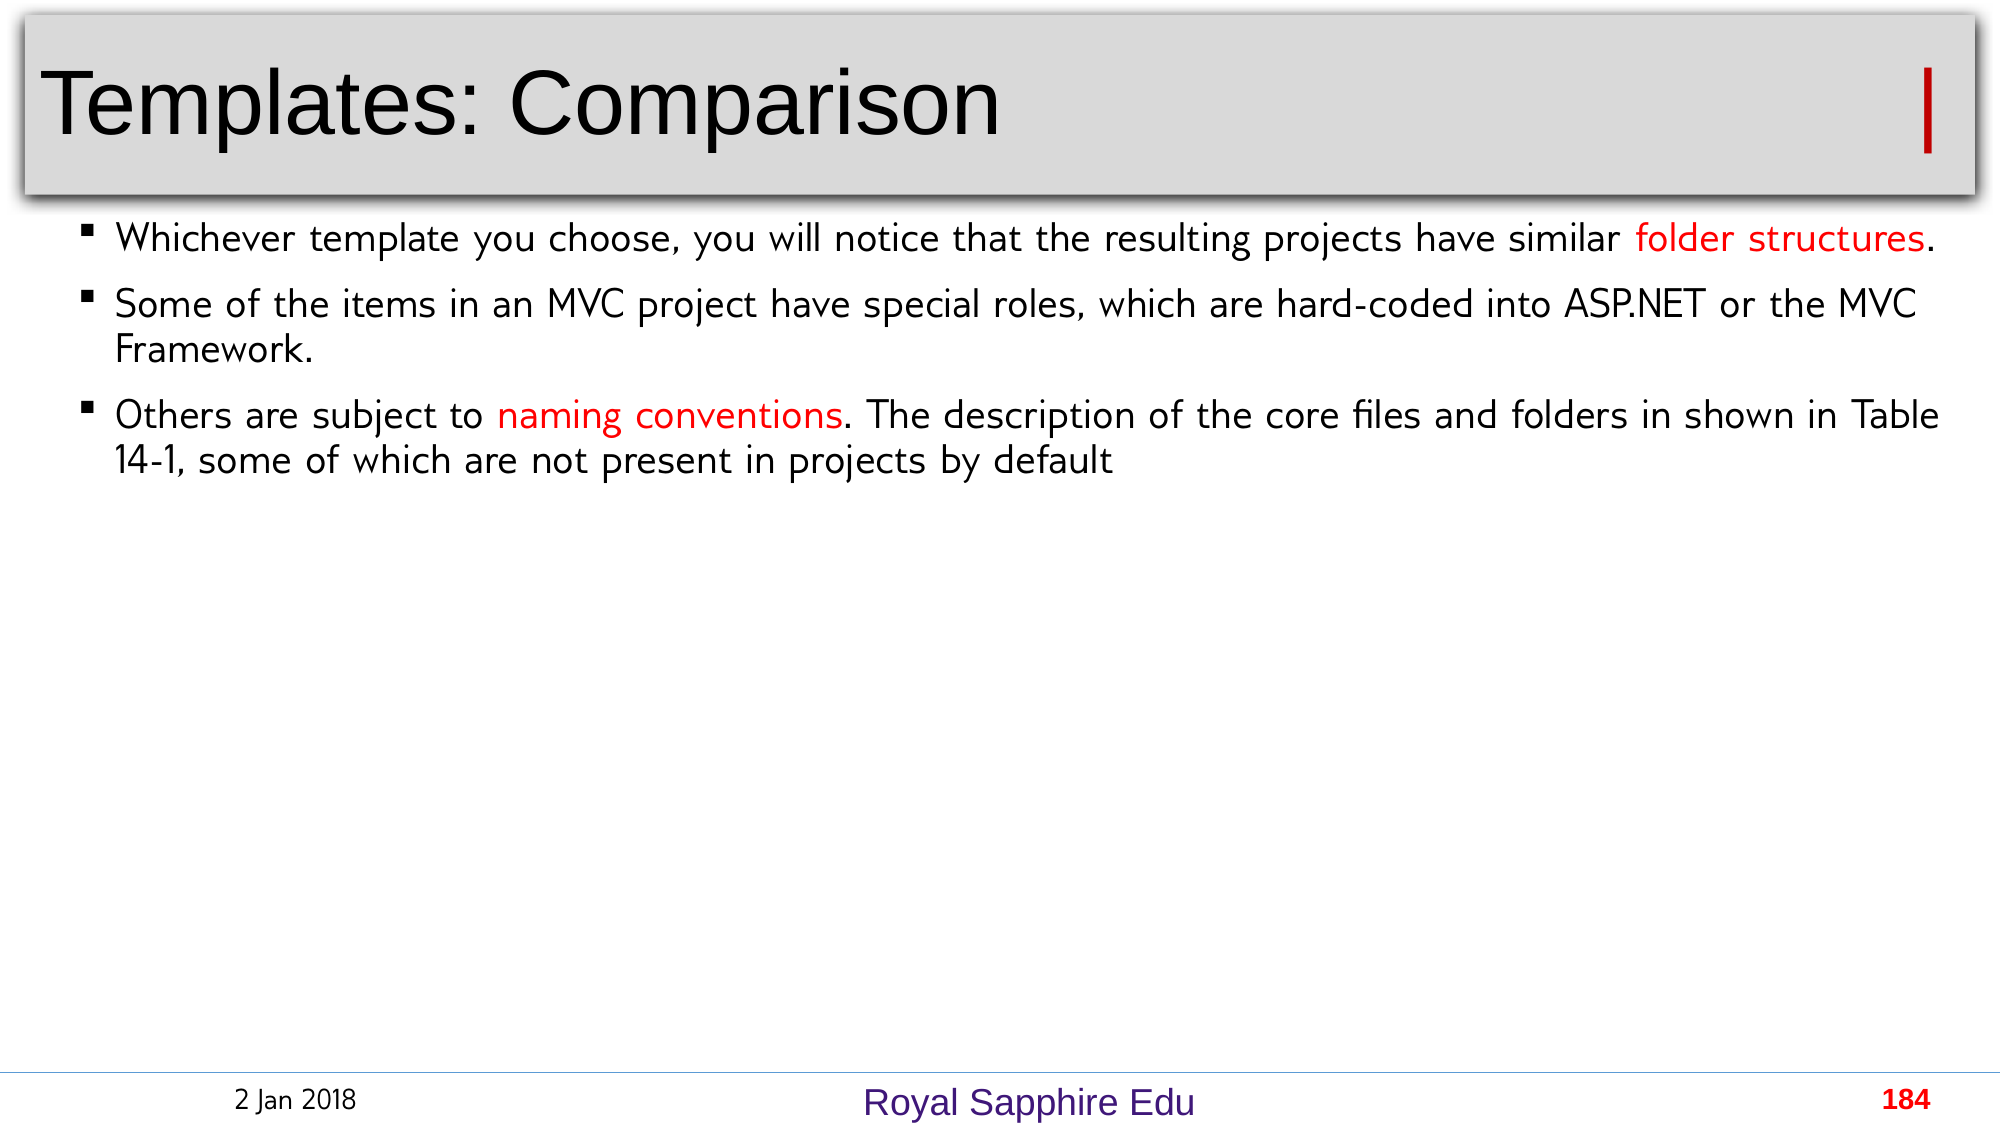

# Templates: Comparison						   |
Whichever template you choose, you will notice that the resulting projects have similar folder structures.
Some of the items in an MVC project have special roles, which are hard-coded into ASP.NET or the MVC Framework.
Others are subject to naming conventions. The description of the core files and folders in shown in Table 14-1, some of which are not present in projects by default
2 Jan 2018
184